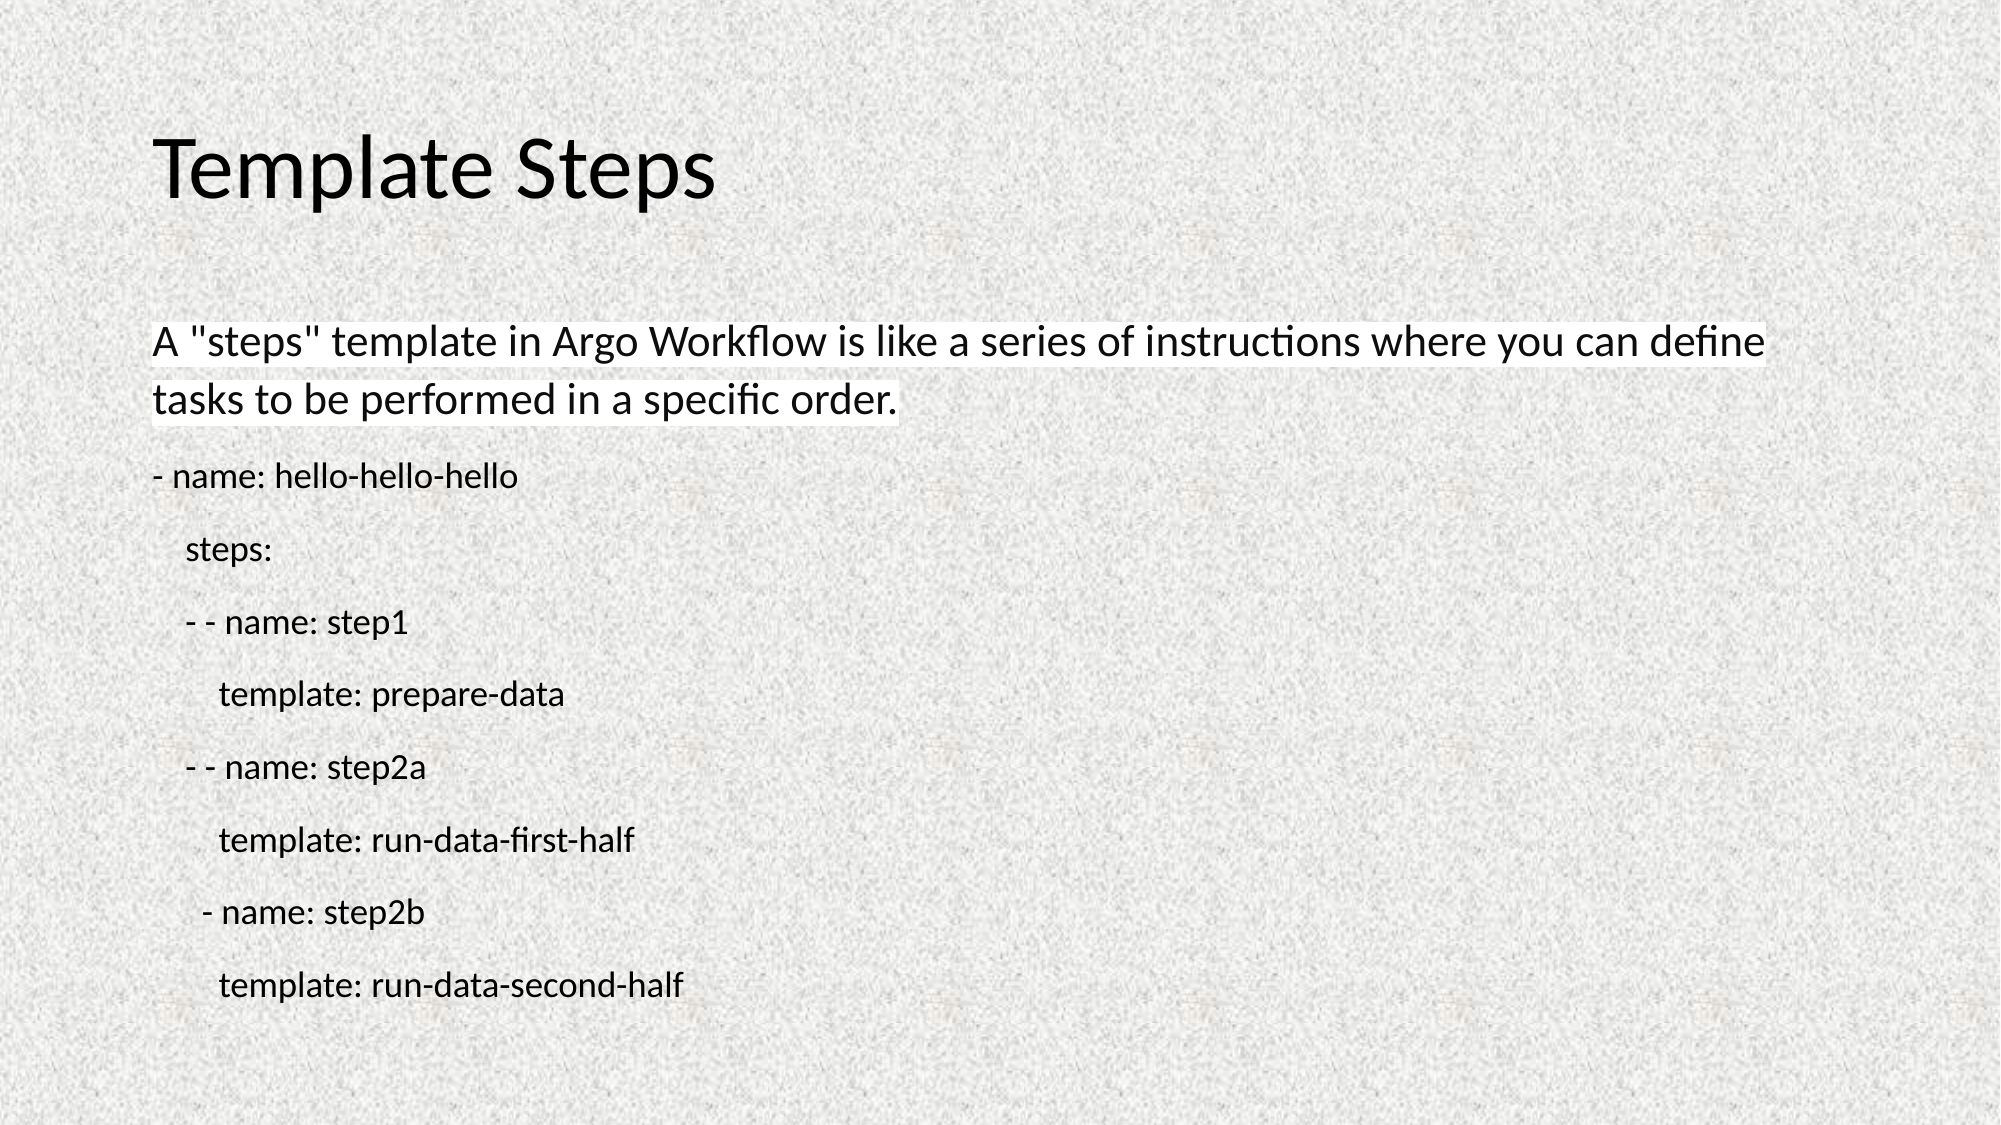

# Template Steps
A "steps" template in Argo Workflow is like a series of instructions where you can define tasks to be performed in a specific order.
- name: hello-hello-hello
    steps:
    - - name: step1
        template: prepare-data
    - - name: step2a
        template: run-data-first-half
      - name: step2b
        template: run-data-second-half